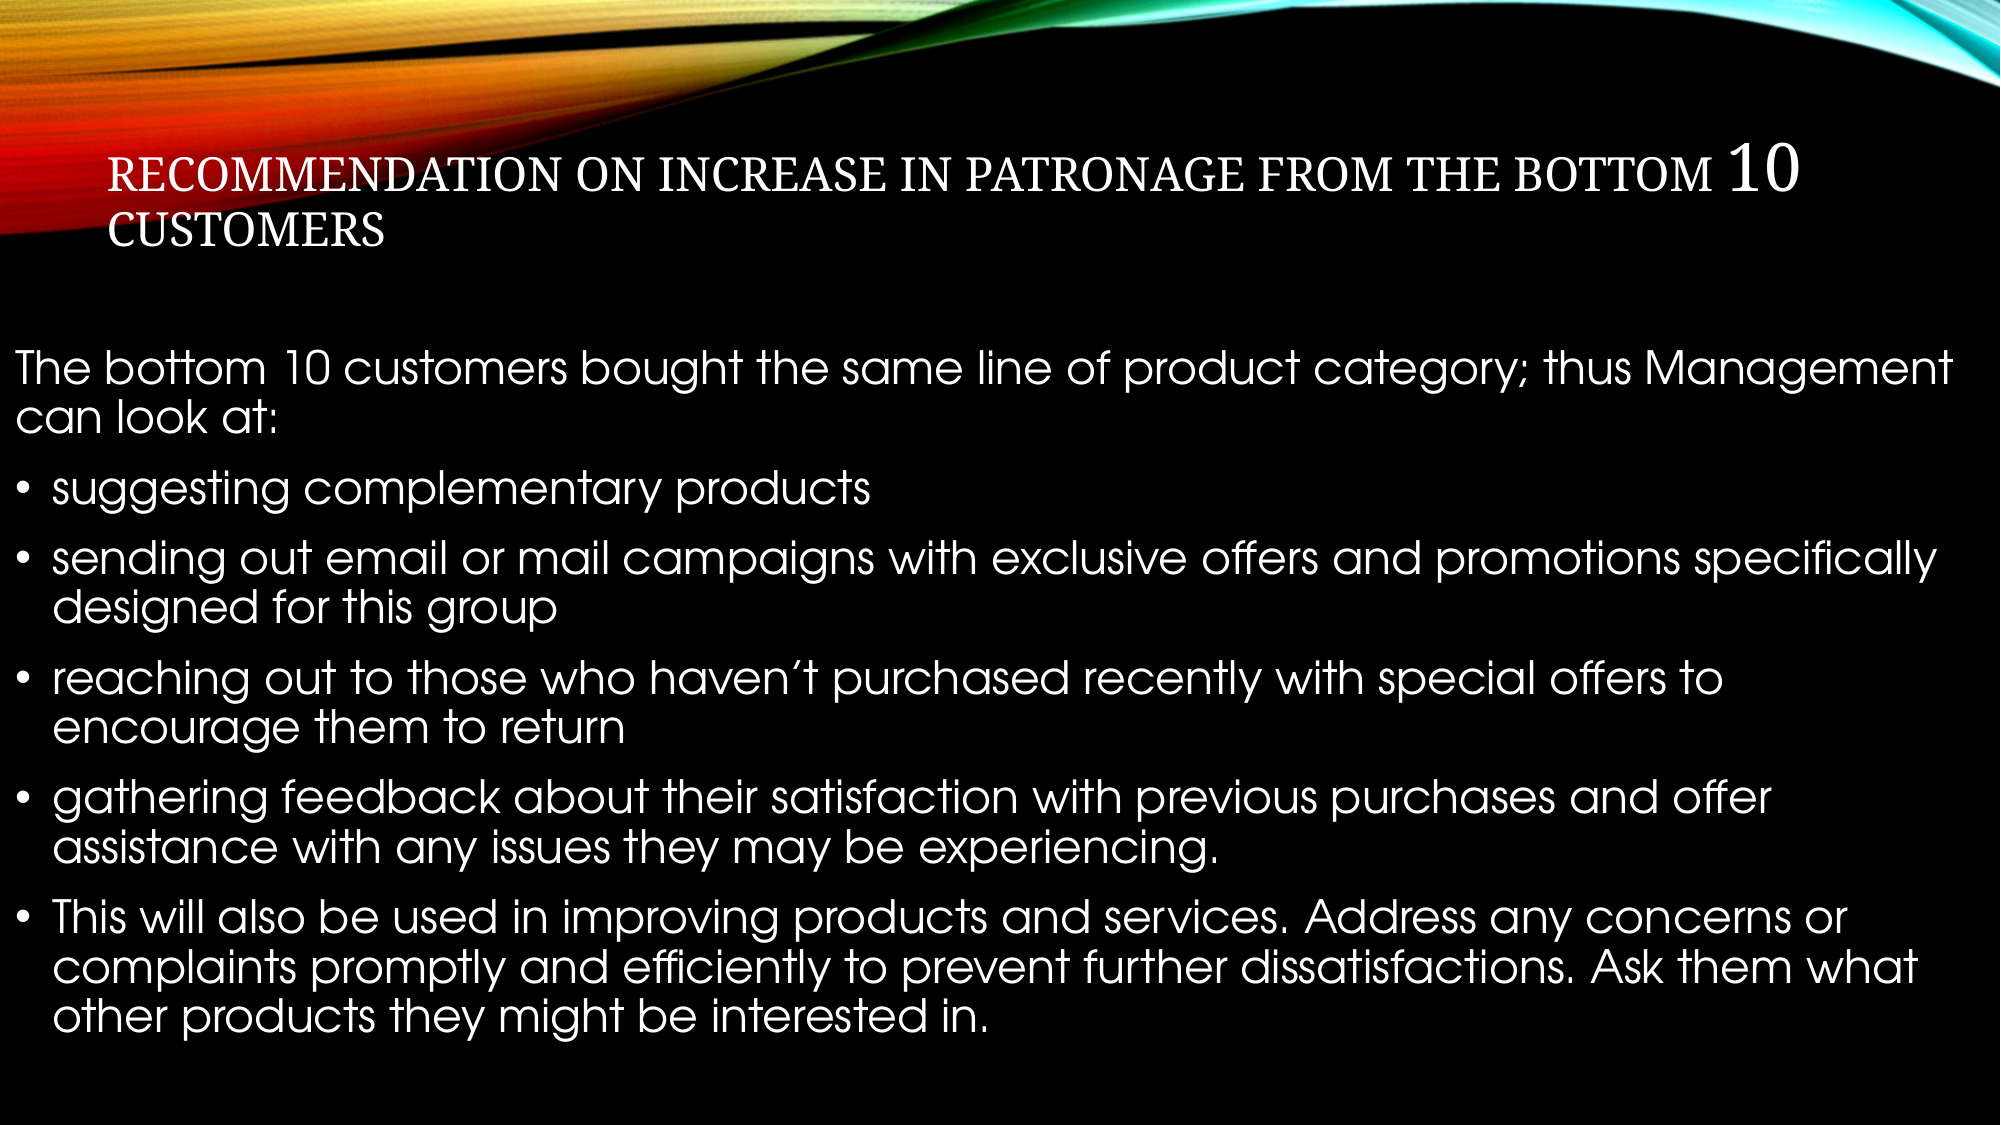

# Recommendation on increase in patronage from the bottom 10  customers
The bottom 10 customers bought the same line of product category; thus Management can look at:
suggesting complementary products
sending out email or mail campaigns with exclusive offers and promotions specifically designed for this group
reaching out to those who haven’t purchased recently with special offers to encourage them to return
gathering feedback about their satisfaction with previous purchases and offer assistance with any issues they may be experiencing.
This will also be used in improving products and services. Address any concerns or complaints promptly and efficiently to prevent further dissatisfactions. Ask them what other products they might be interested in.